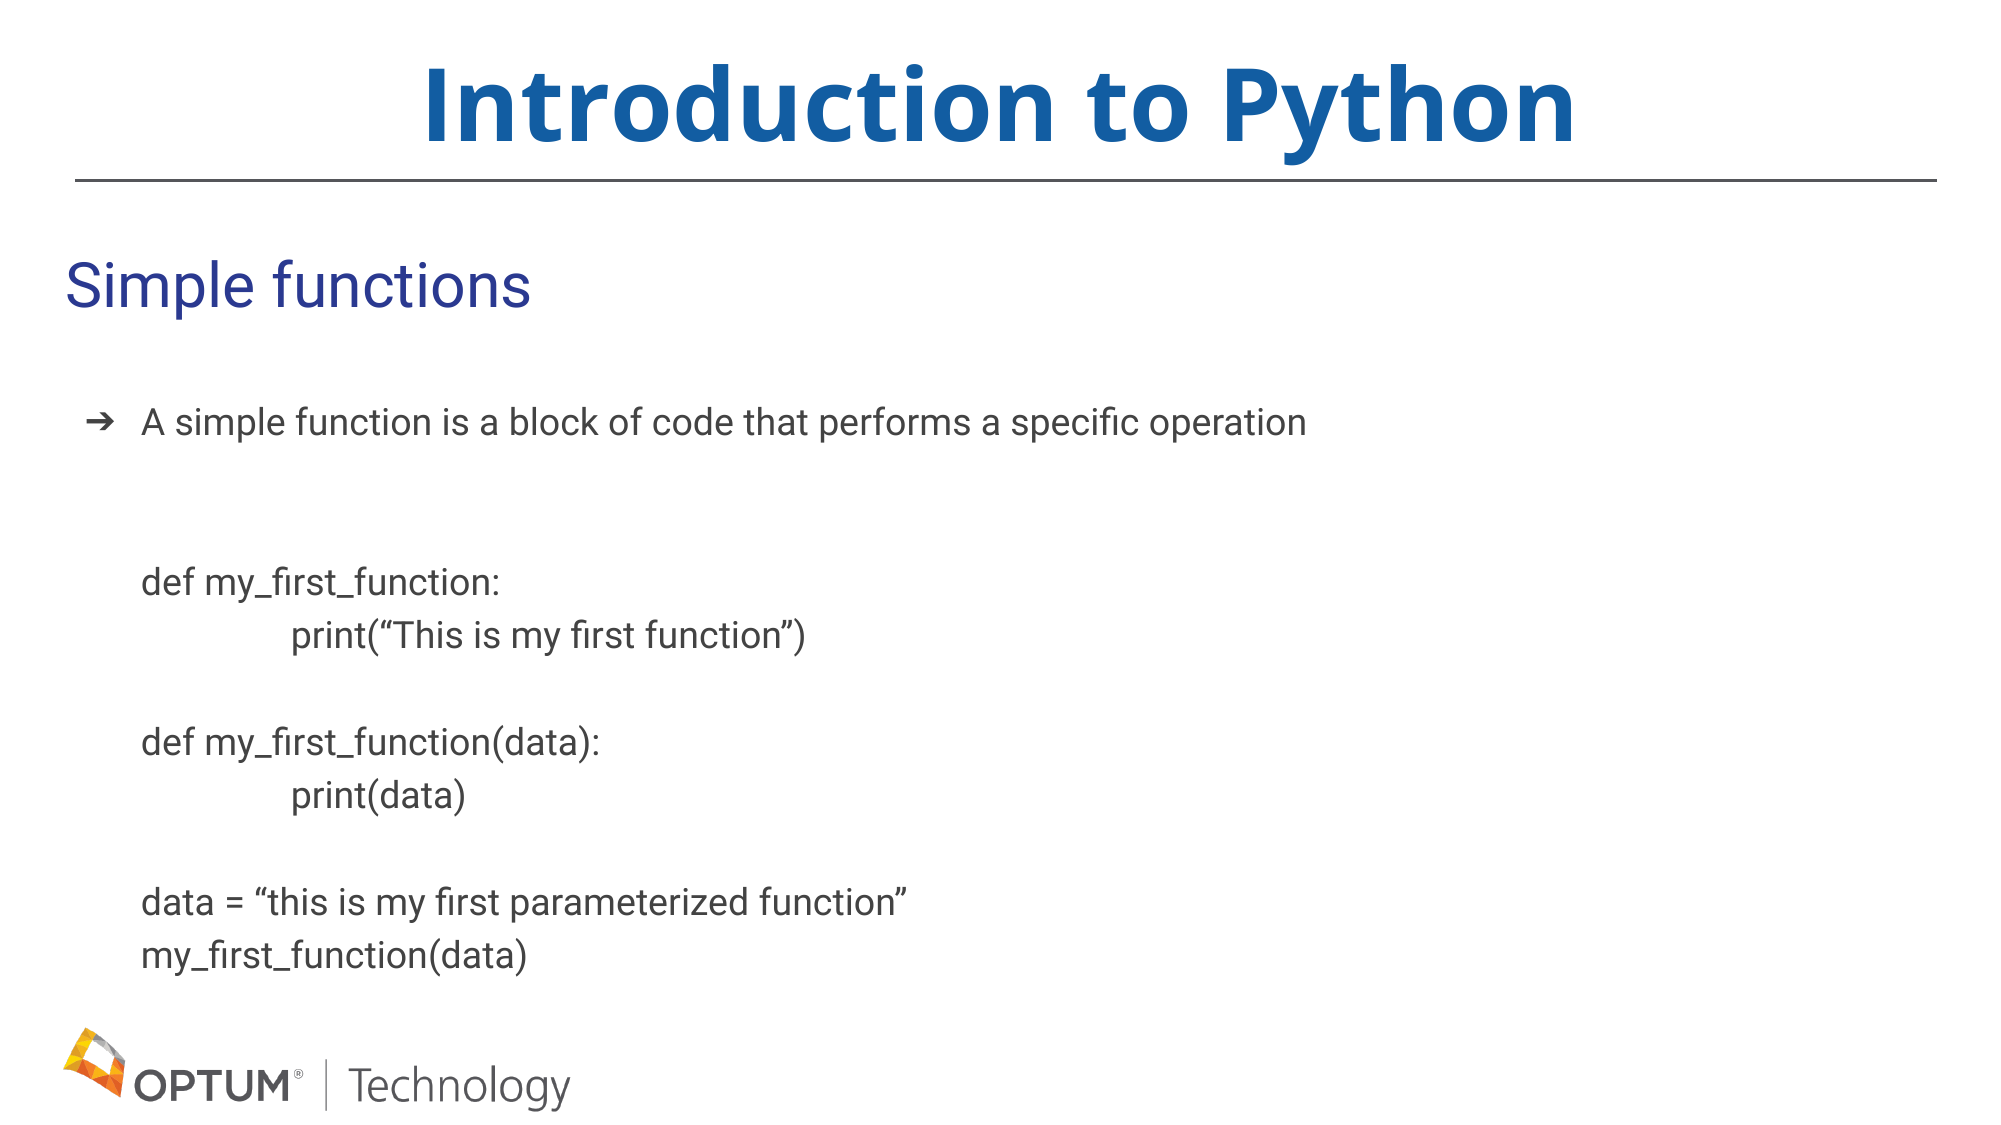

Introduction to Python
Simple functions

A simple function is a block of code that performs a specific operation

def my_first_function:
	print(“This is my first function”)

def my_first_function(data):
	print(data)

data = “this is my first parameterized function”
my_first_function(data)